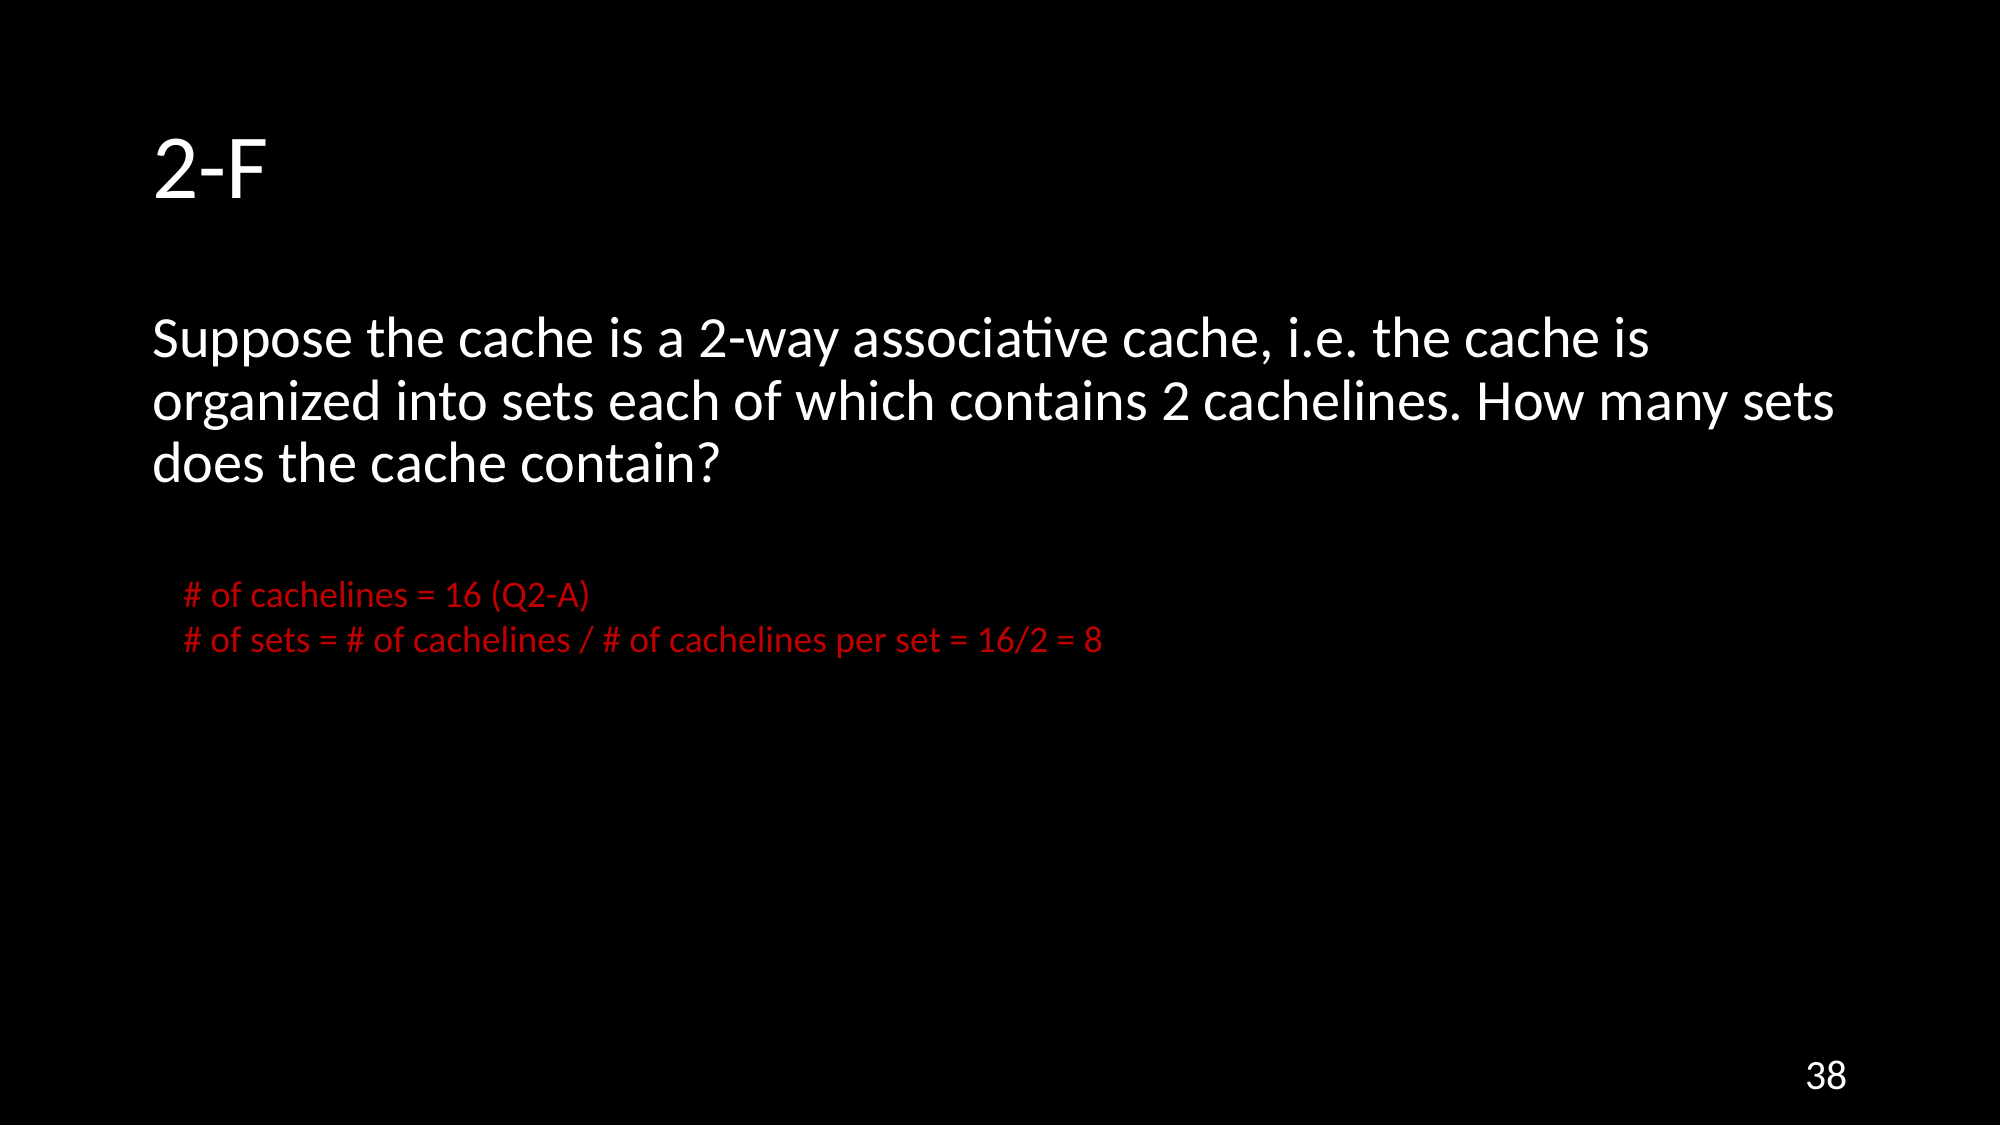

# 2-F
Suppose the cache is a 2-way associative cache, i.e. the cache is organized into sets each of which contains 2 cachelines. How many sets does the cache contain?

# of cachelines = 16 (Q2-A)
# of sets = # of cachelines / # of cachelines per set = 16/2 = 8
00
38